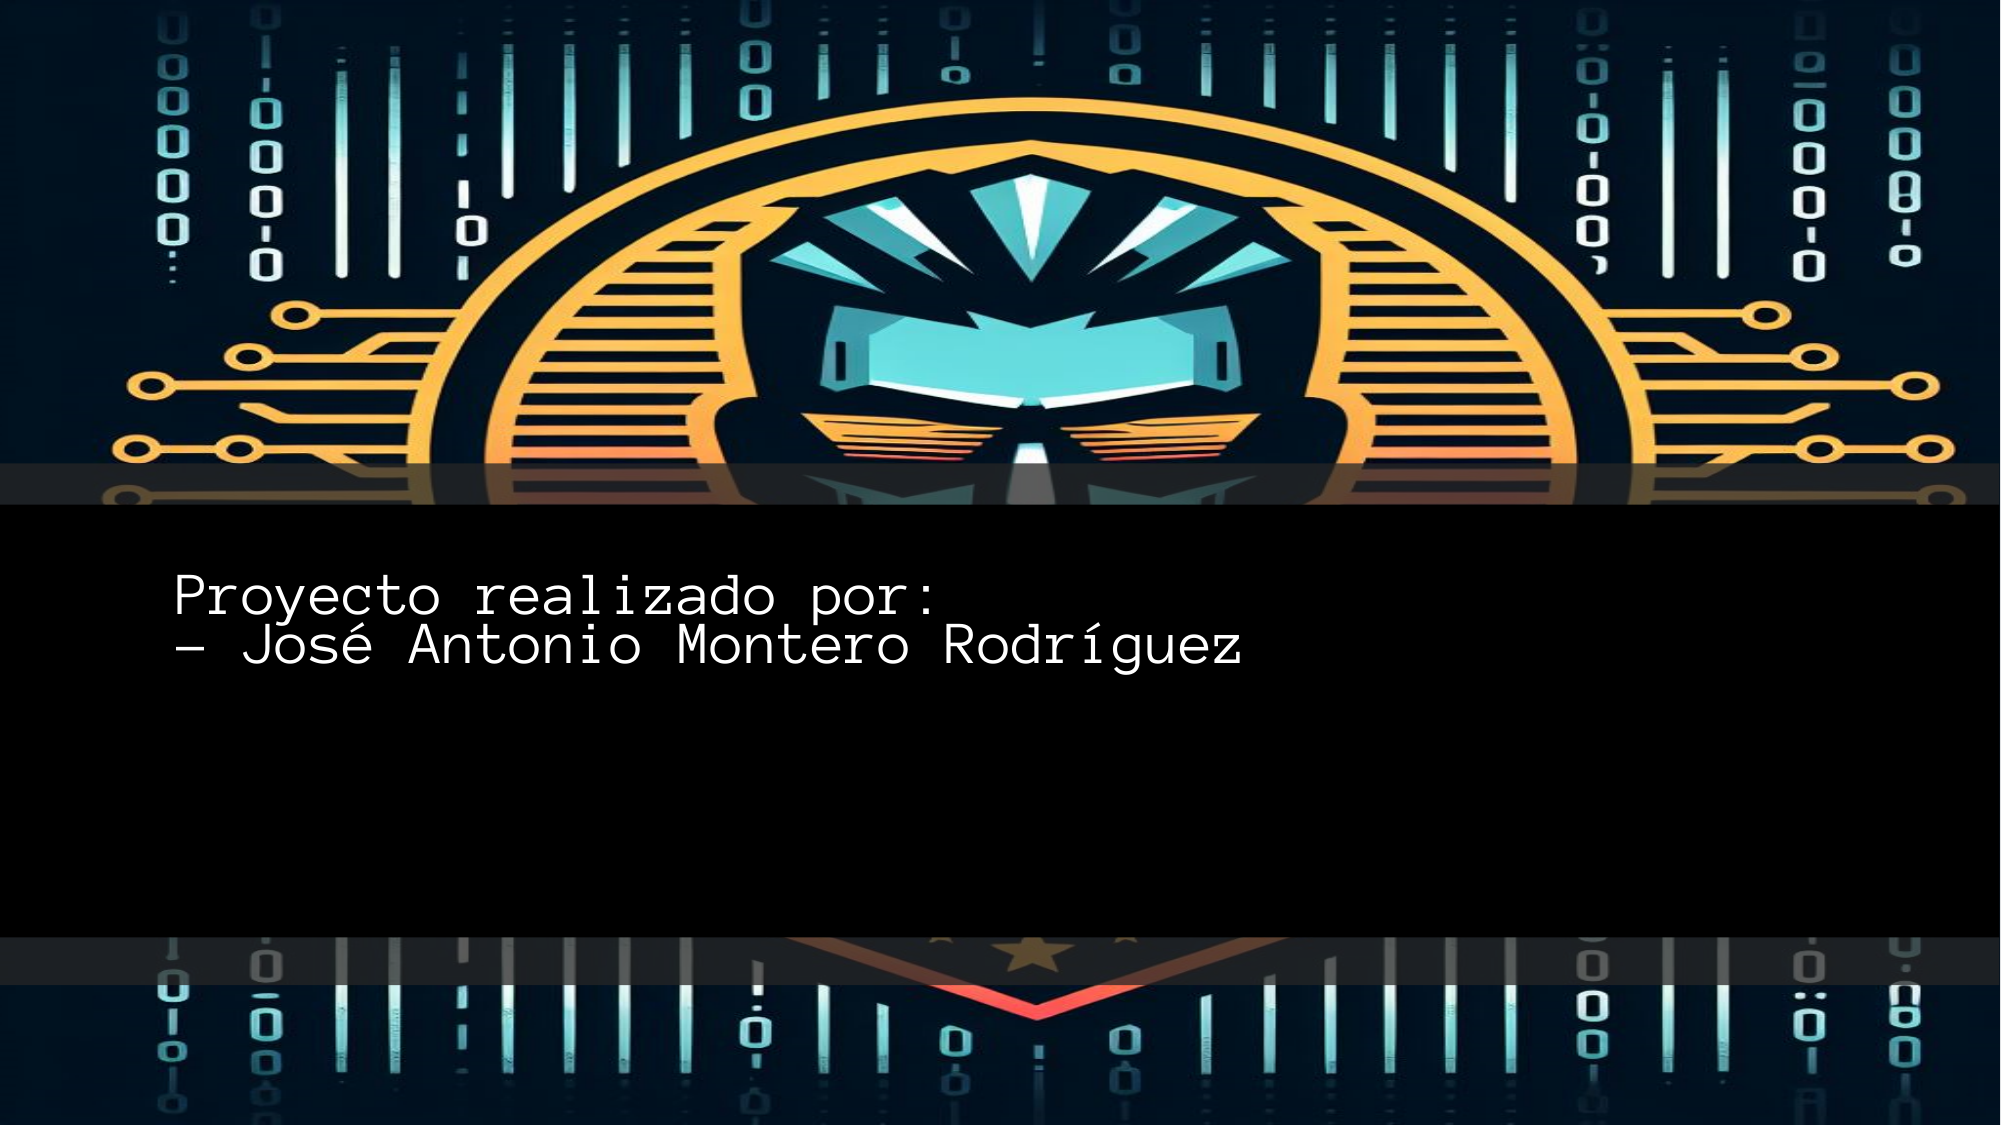

# Proyecto realizado por: - José Antonio Montero Rodríguez